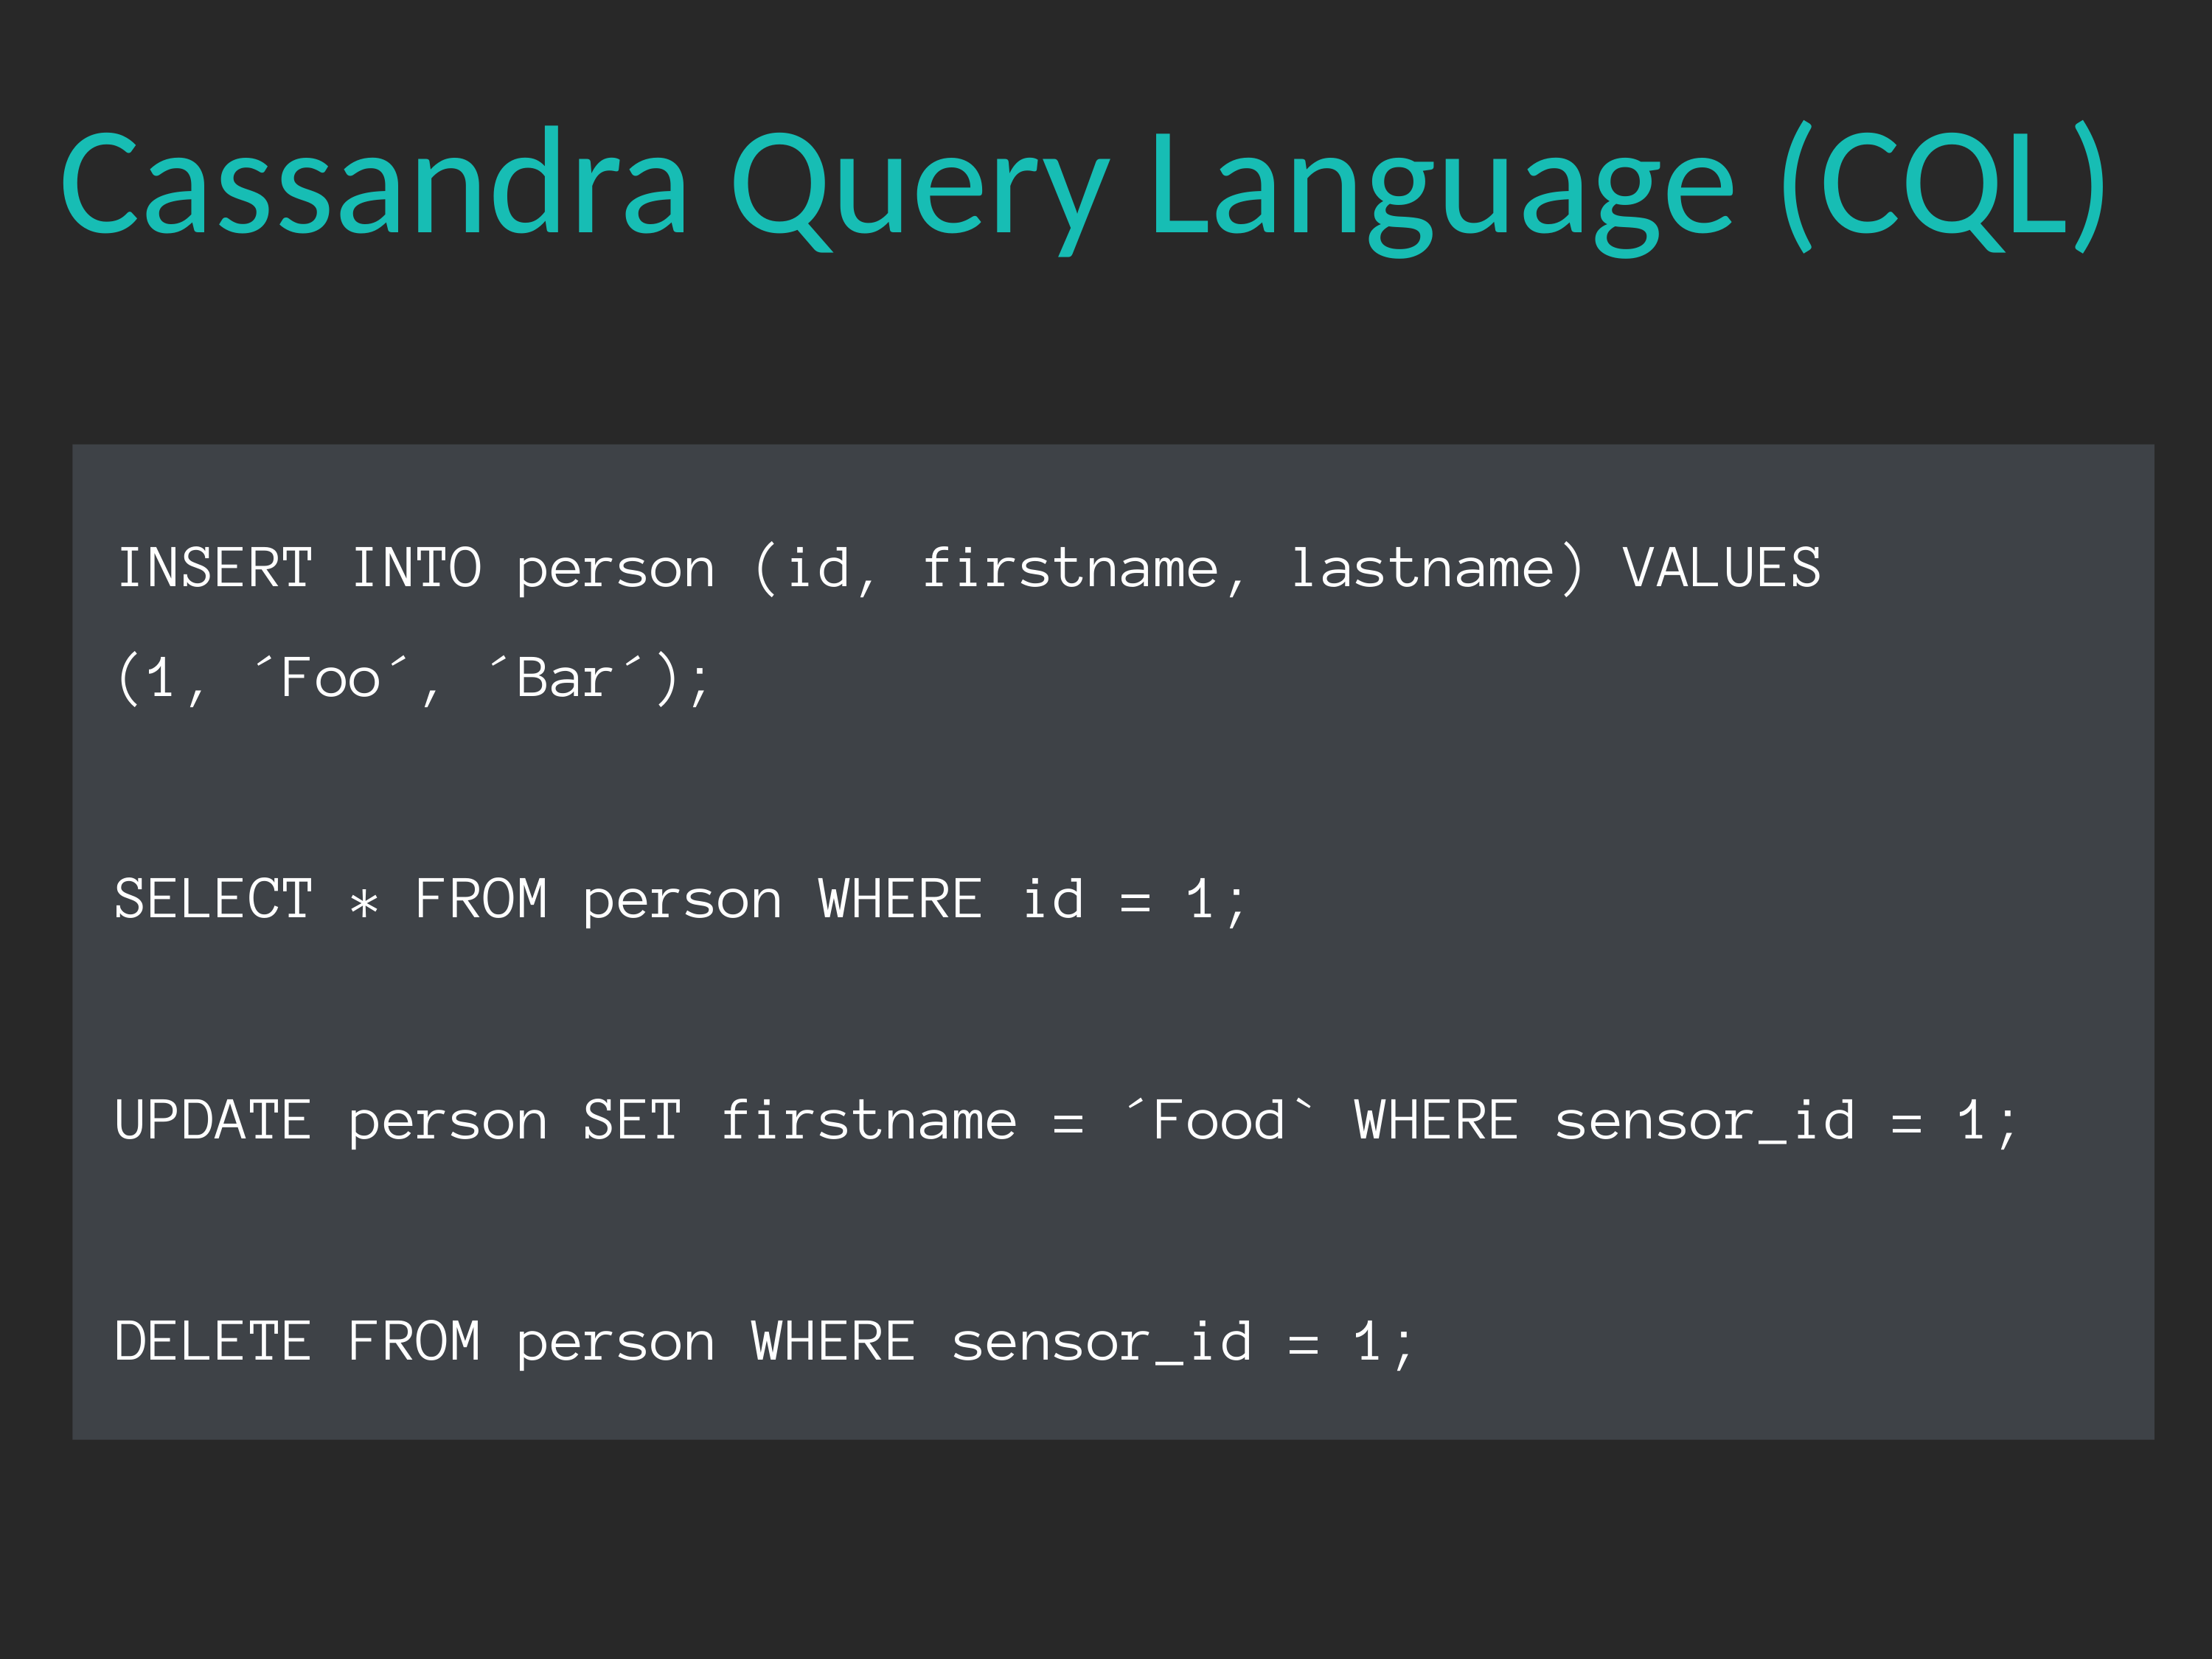

Cassandra Query Language (CQL)
INSERT INTO person (id, firstname, lastname) VALUES
(1, ´Foo´, ´Bar´);

SELECT * FROM person WHERE id = 1;

UPDATE person SET firstname = ´Food` WHERE sensor_id = 1;

DELETE FROM person WHERE sensor_id = 1;